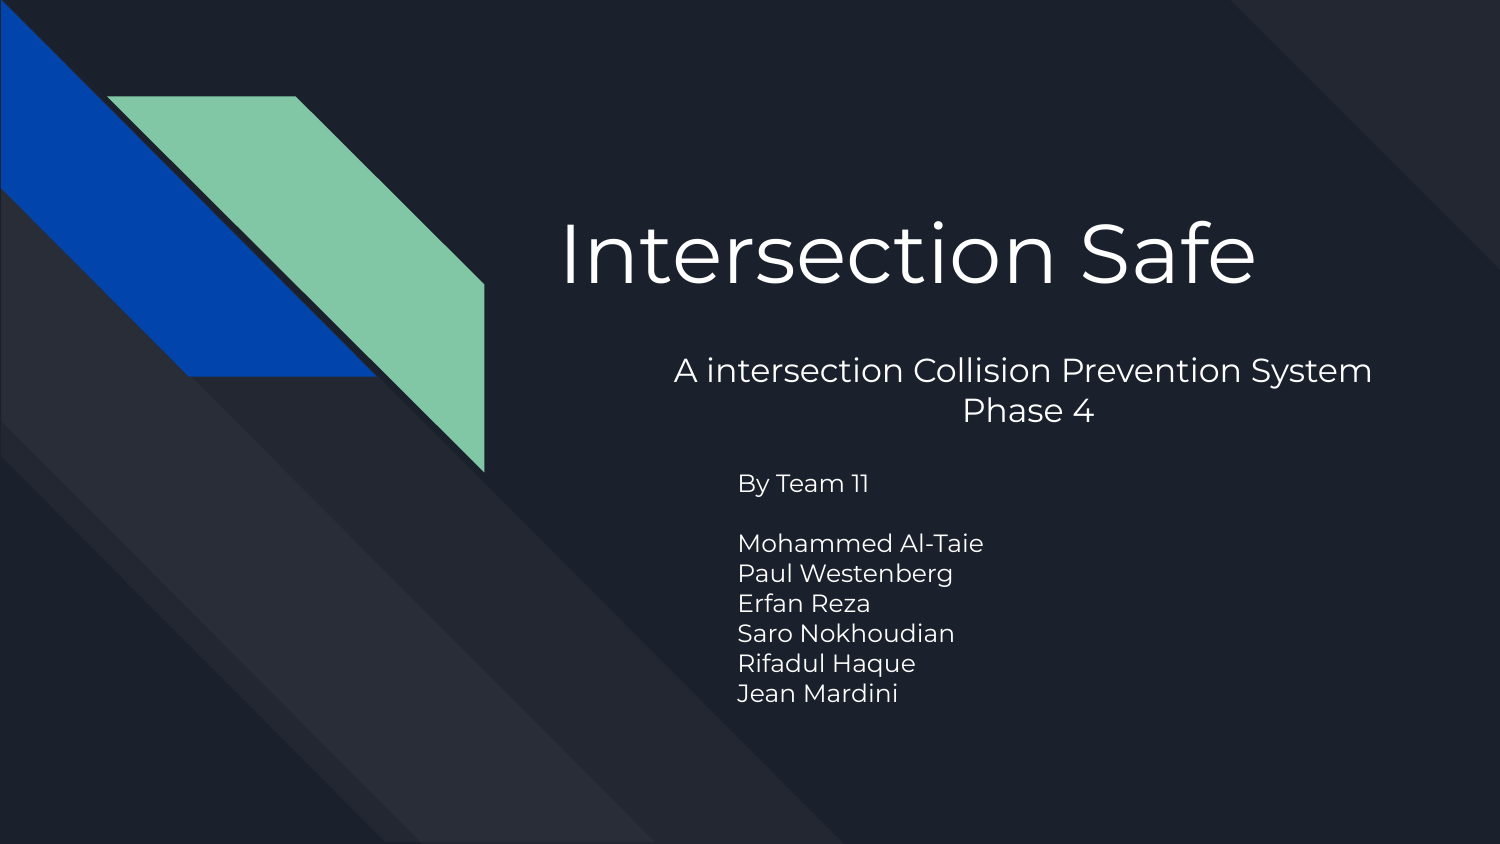

# Intersection Safe
A intersection Collision Prevention System
Phase 4
By Team 11

Mohammed Al-Taie
Paul Westenberg
Erfan Reza
Saro Nokhoudian
Rifadul Haque
Jean Mardini